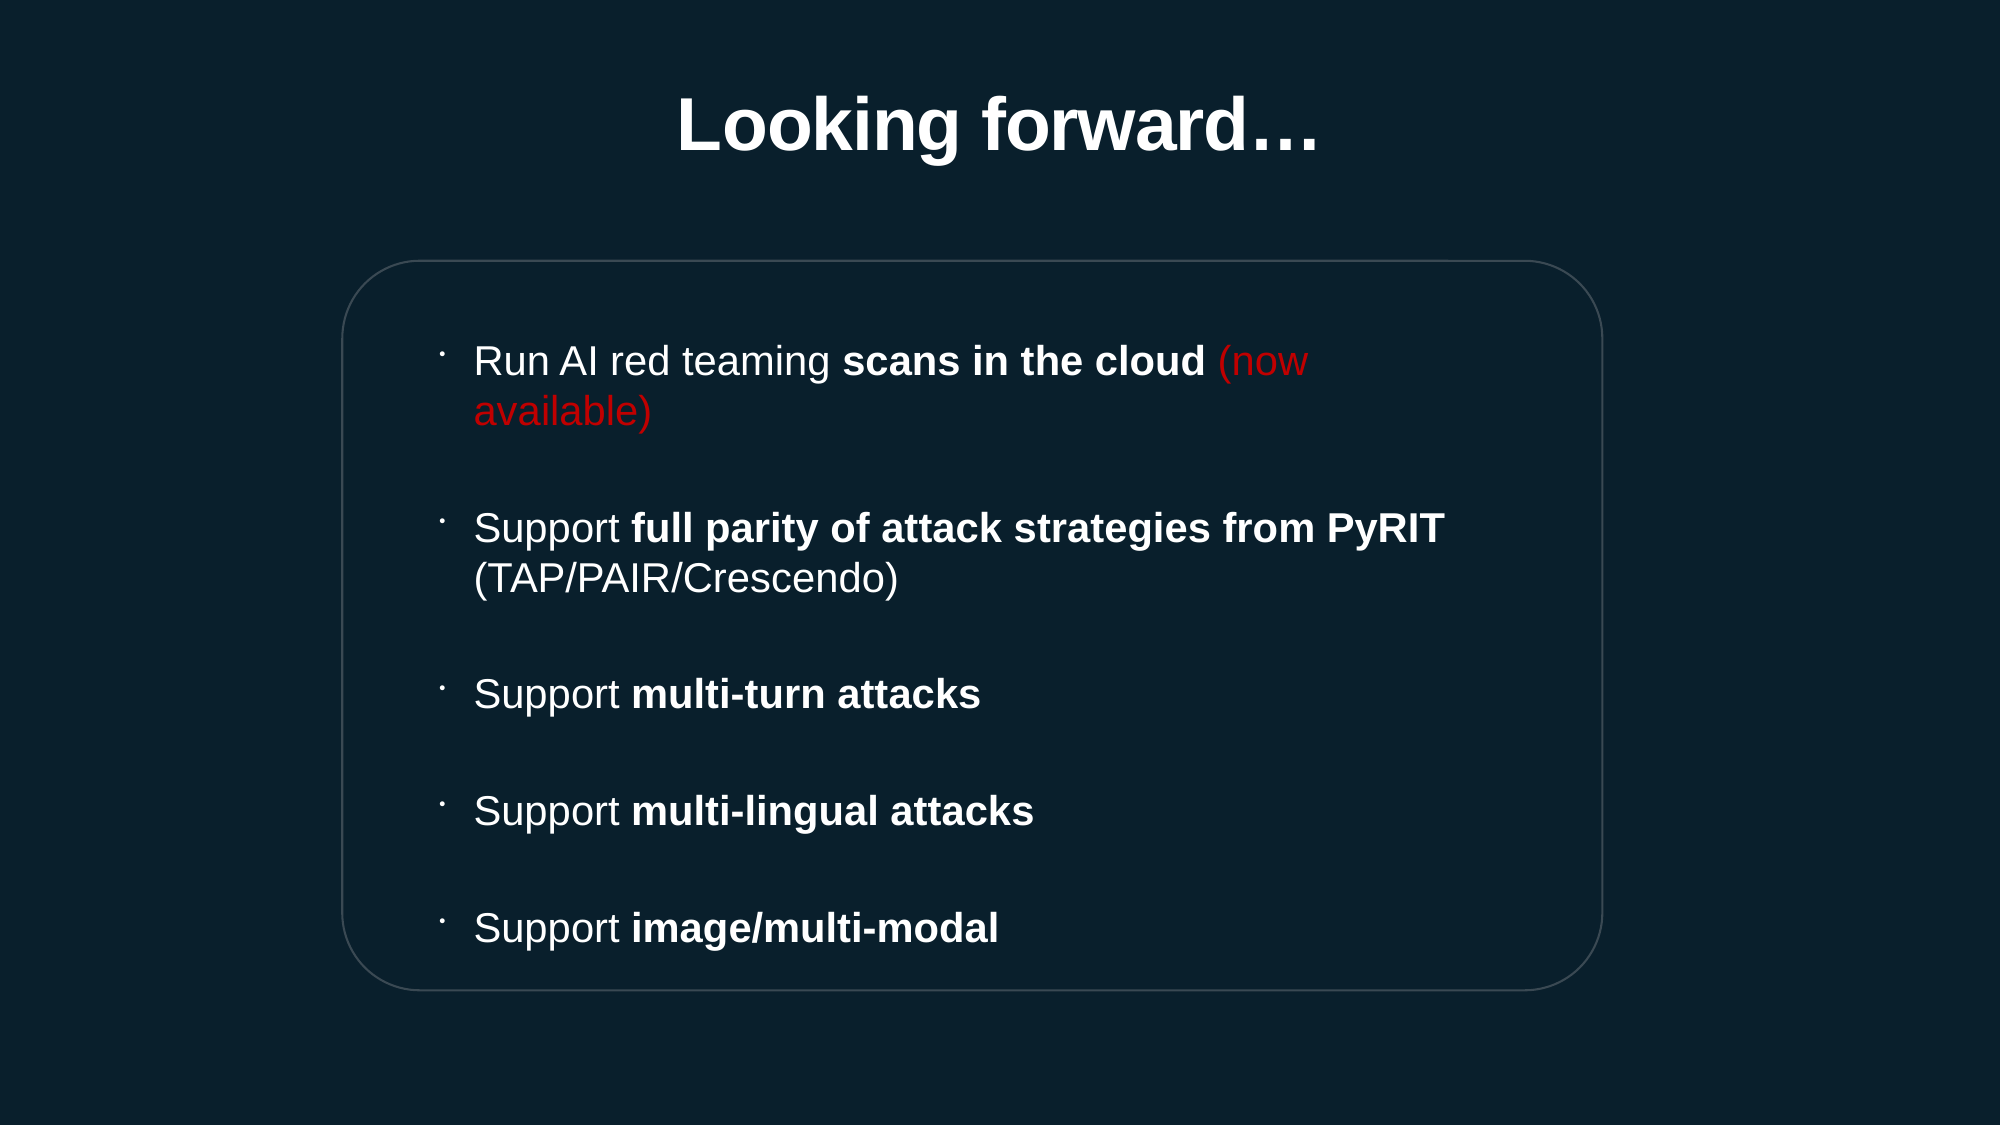

# Looking forward…

Run AI red teaming scans in the cloud (now available)

Support full parity of attack strategies from PyRIT (TAP/PAIR/Crescendo)

Support multi-turn attacks

Support multi-lingual attacks

Support image/multi-modal